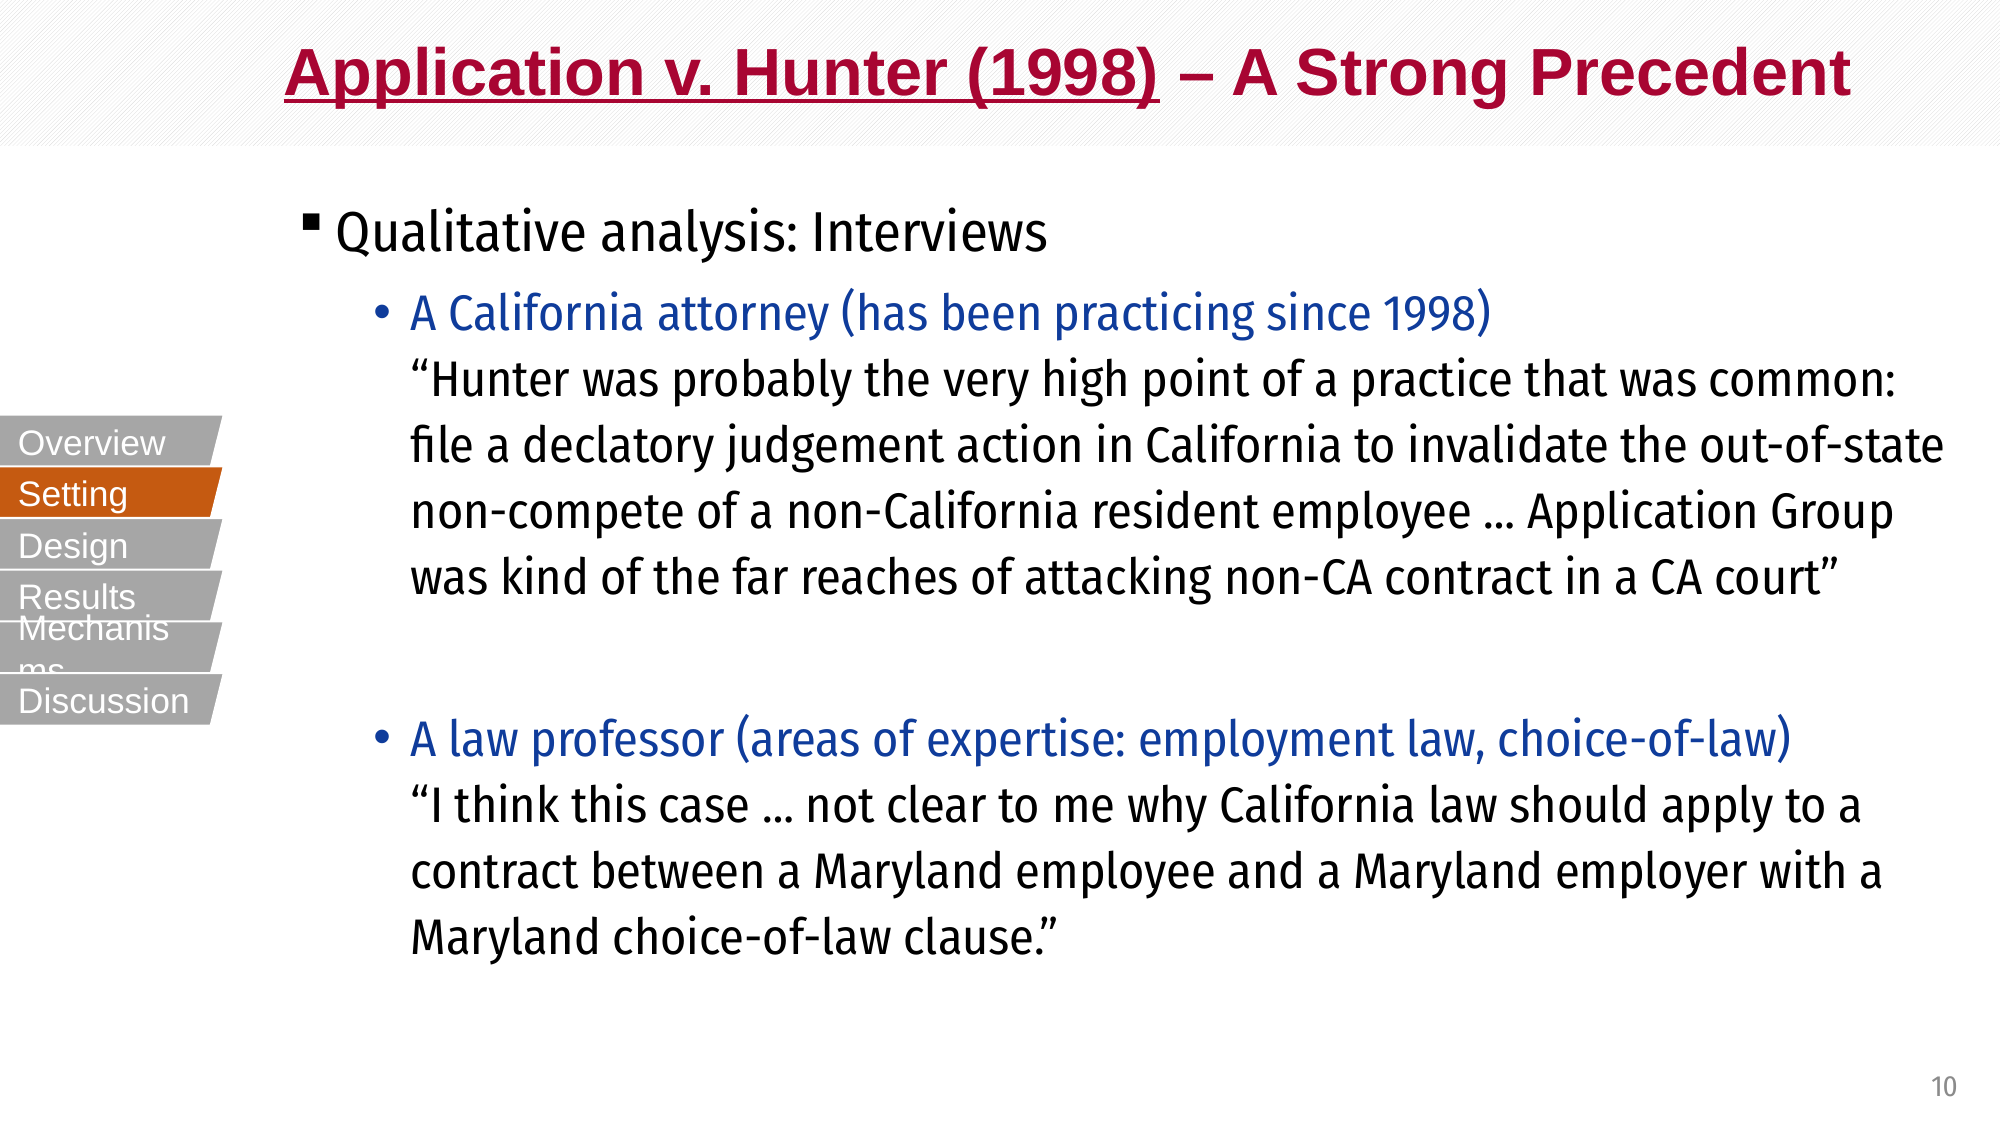

# Application v. Hunter (1998) – A Strong Precedent
Qualitative analysis: Interviews
A California attorney (has been practicing since 1998)
“Hunter was probably the very high point of a practice that was common: file a declatory judgement action in California to invalidate the out-of-state non-compete of a non-California resident employee … Application Group was kind of the far reaches of attacking non-CA contract in a CA court”

A law professor (areas of expertise: employment law, choice-of-law)
“I think this case … not clear to me why California law should apply to a contract between a Maryland employee and a Maryland employer with a Maryland choice-of-law clause.”
Overview
Setting
Design
Results
Mechanisms
Discussion
10